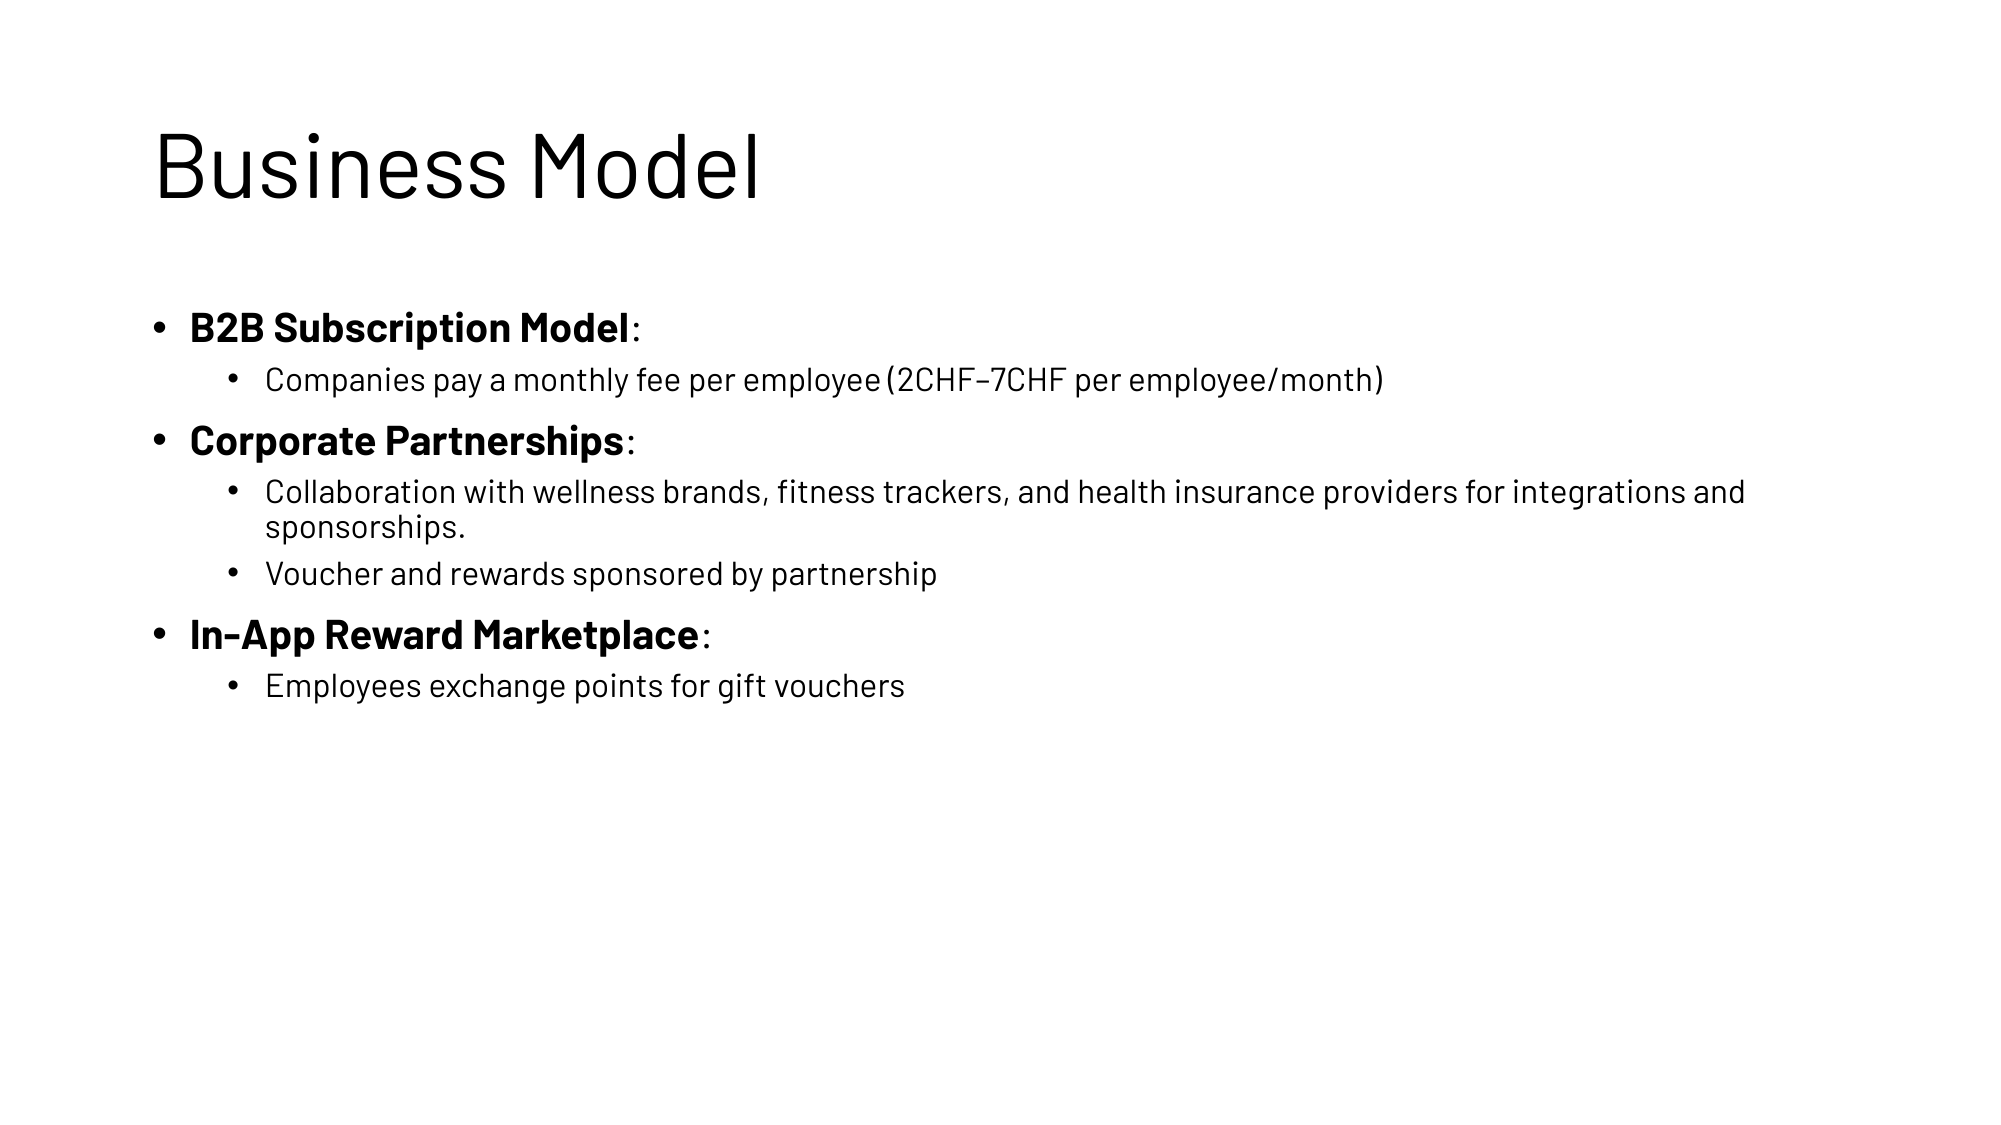

# Business Model
B2B Subscription Model:
Companies pay a monthly fee per employee (2CHF–7CHF per employee/month)
Corporate Partnerships:
Collaboration with wellness brands, fitness trackers, and health insurance providers for integrations and sponsorships.
Voucher and rewards sponsored by partnership
In-App Reward Marketplace:
Employees exchange points for gift vouchers